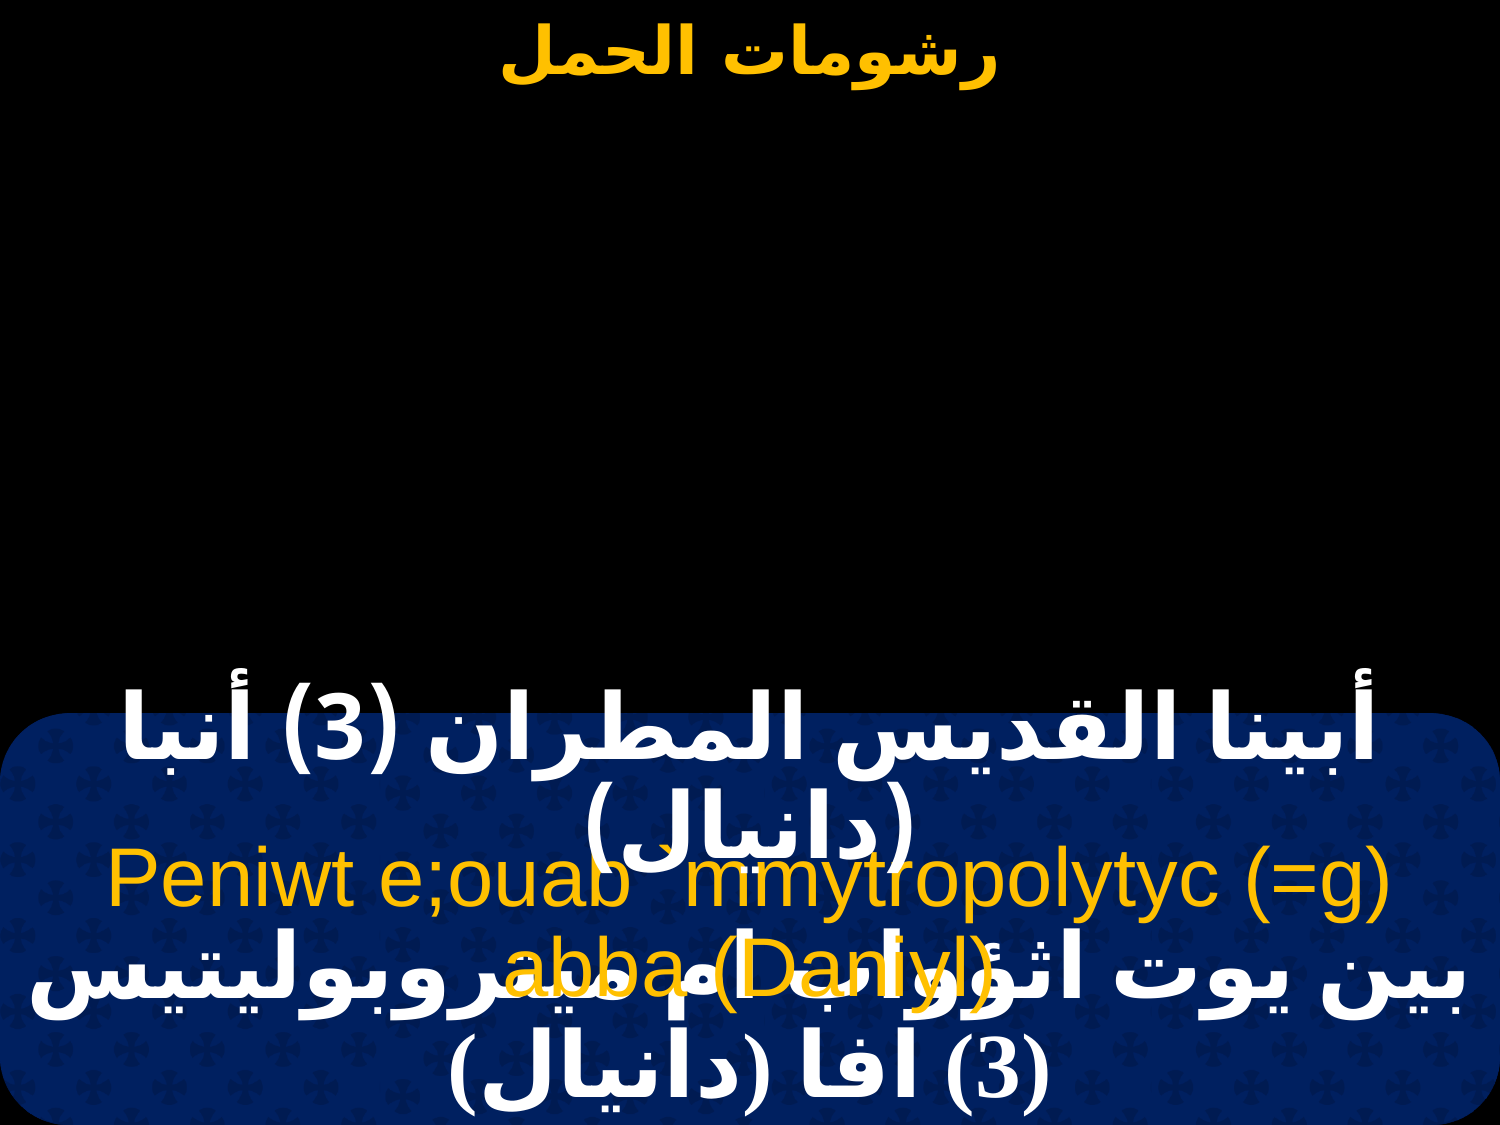

أبينا القديس المطران (3) أنبا (دانيال)
Peniwt e;ouab `mmytropolytyc (=g) abba (Daniyl)
بين يوت اثؤواب ام ميتروبوليتيس (3) افا (دانيال)